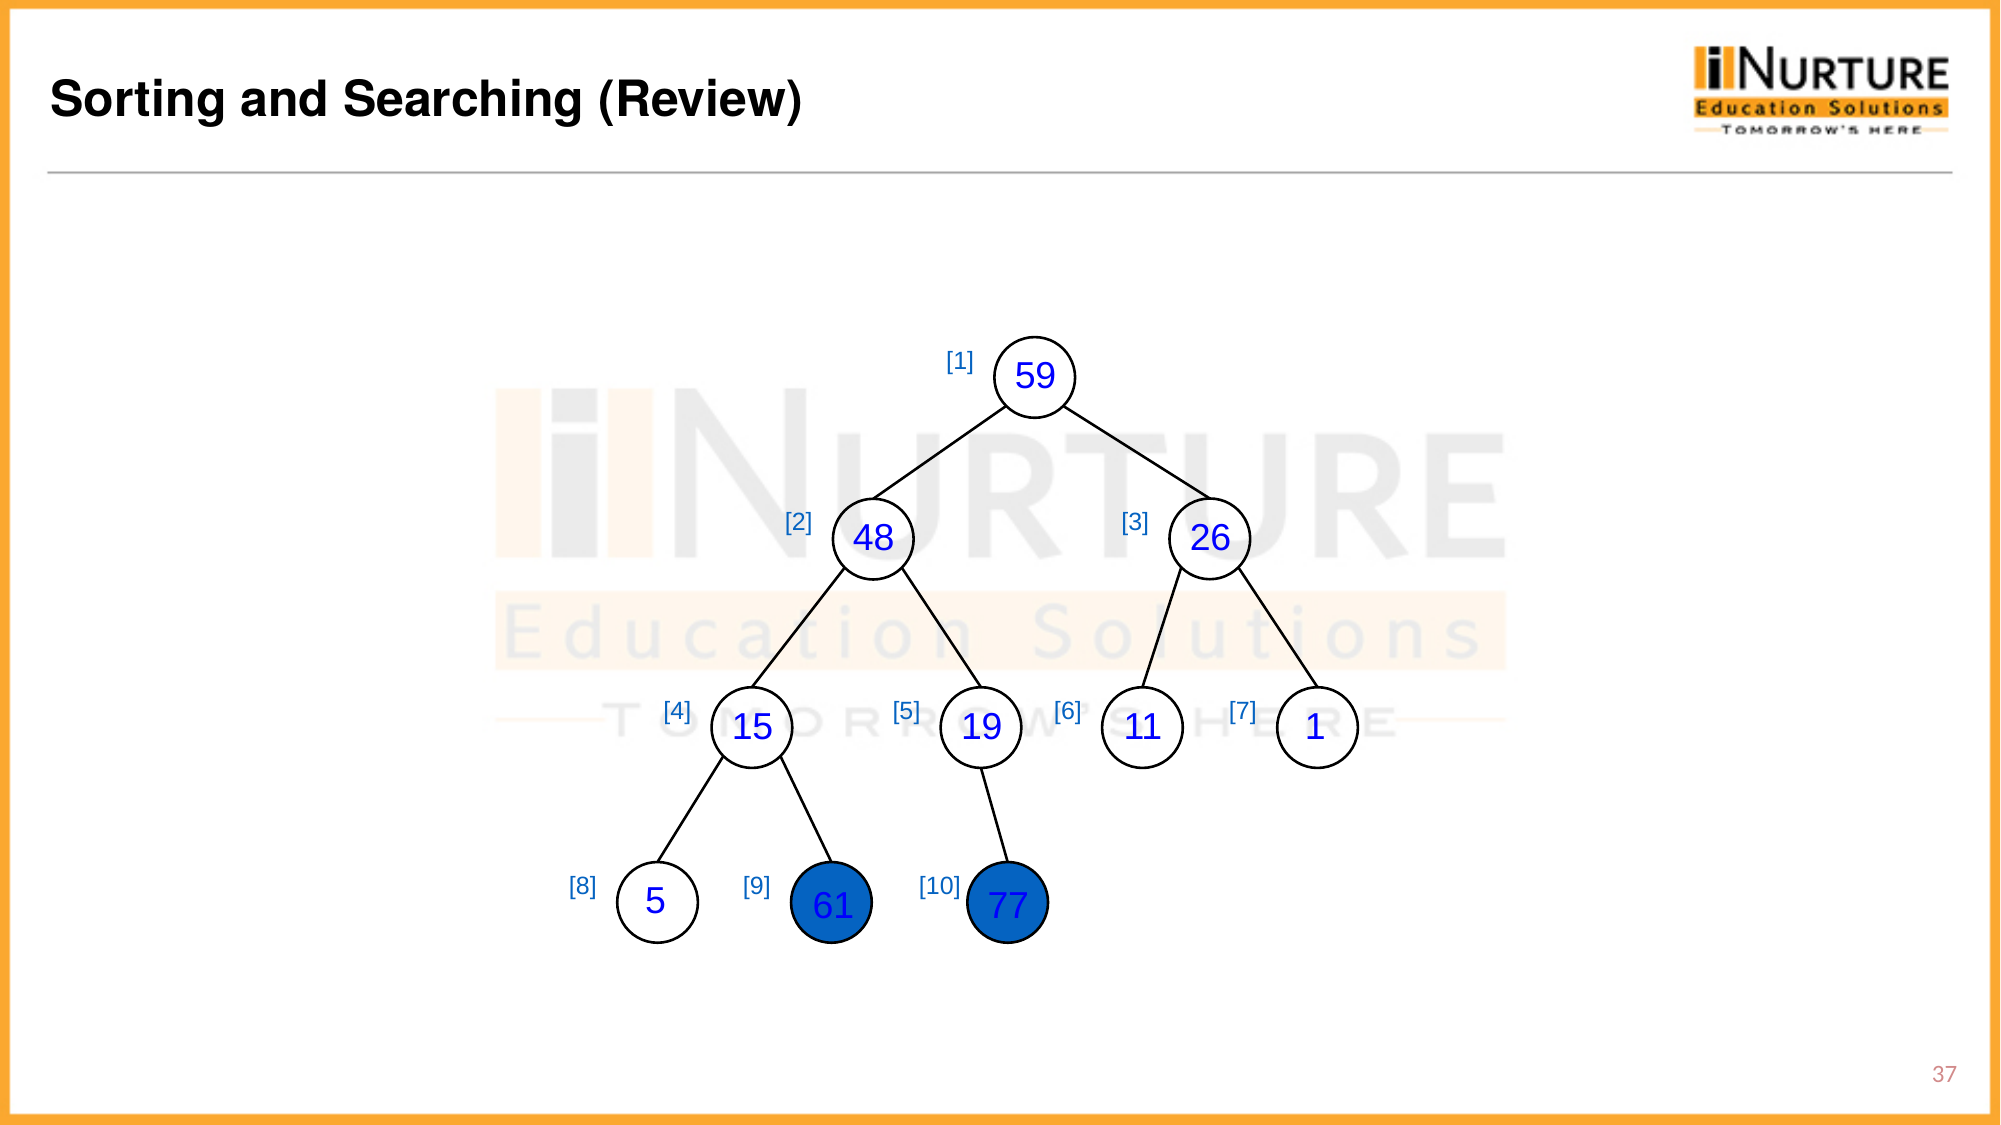

Sorting and Searching (Review)
[1]

59
[3]

[2]

26
48
[4]
[5]
[6]
[7]

15
19
11
1
[8]
[9]
[10]

5
61
77
37